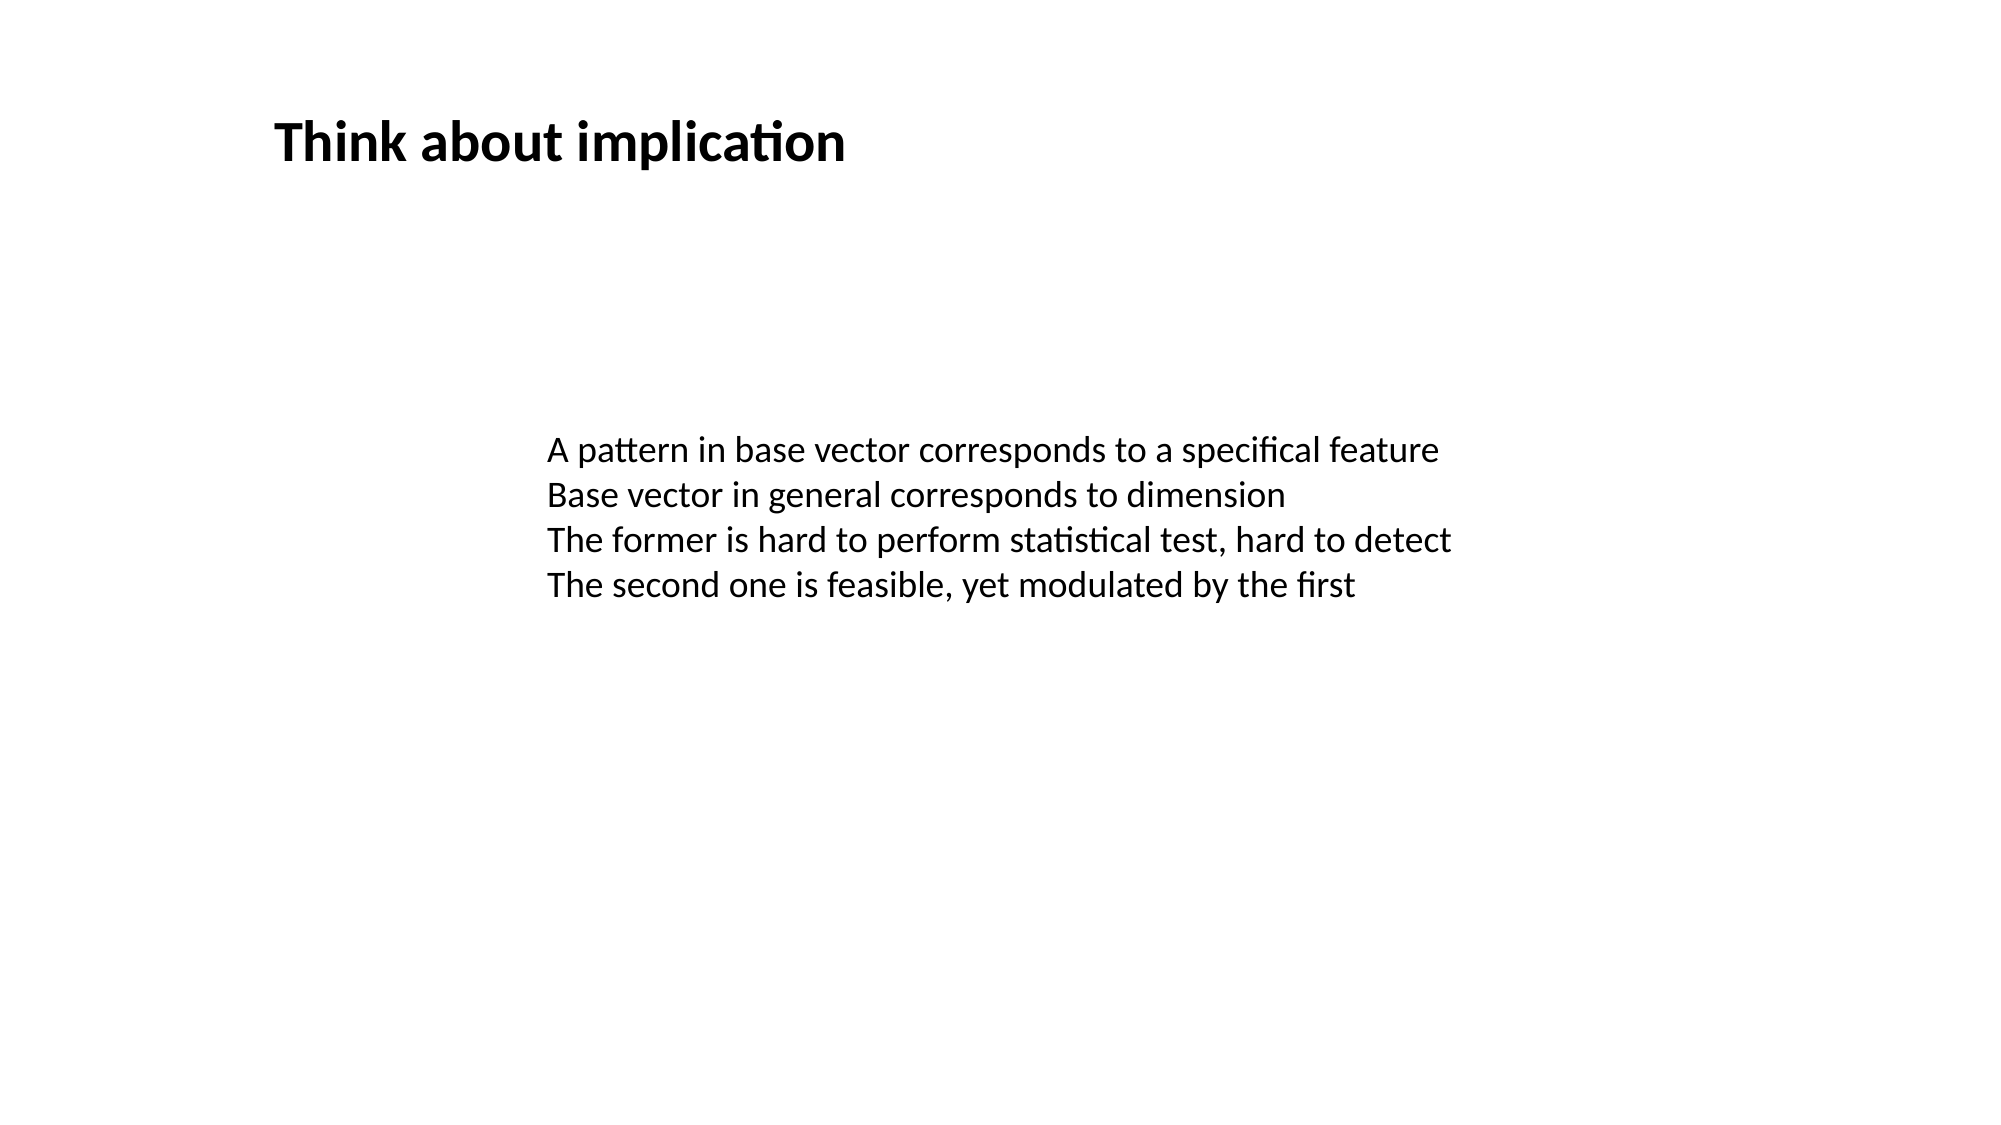

Think about implication
A pattern in base vector corresponds to a specifical feature
Base vector in general corresponds to dimension
The former is hard to perform statistical test, hard to detect
The second one is feasible, yet modulated by the first